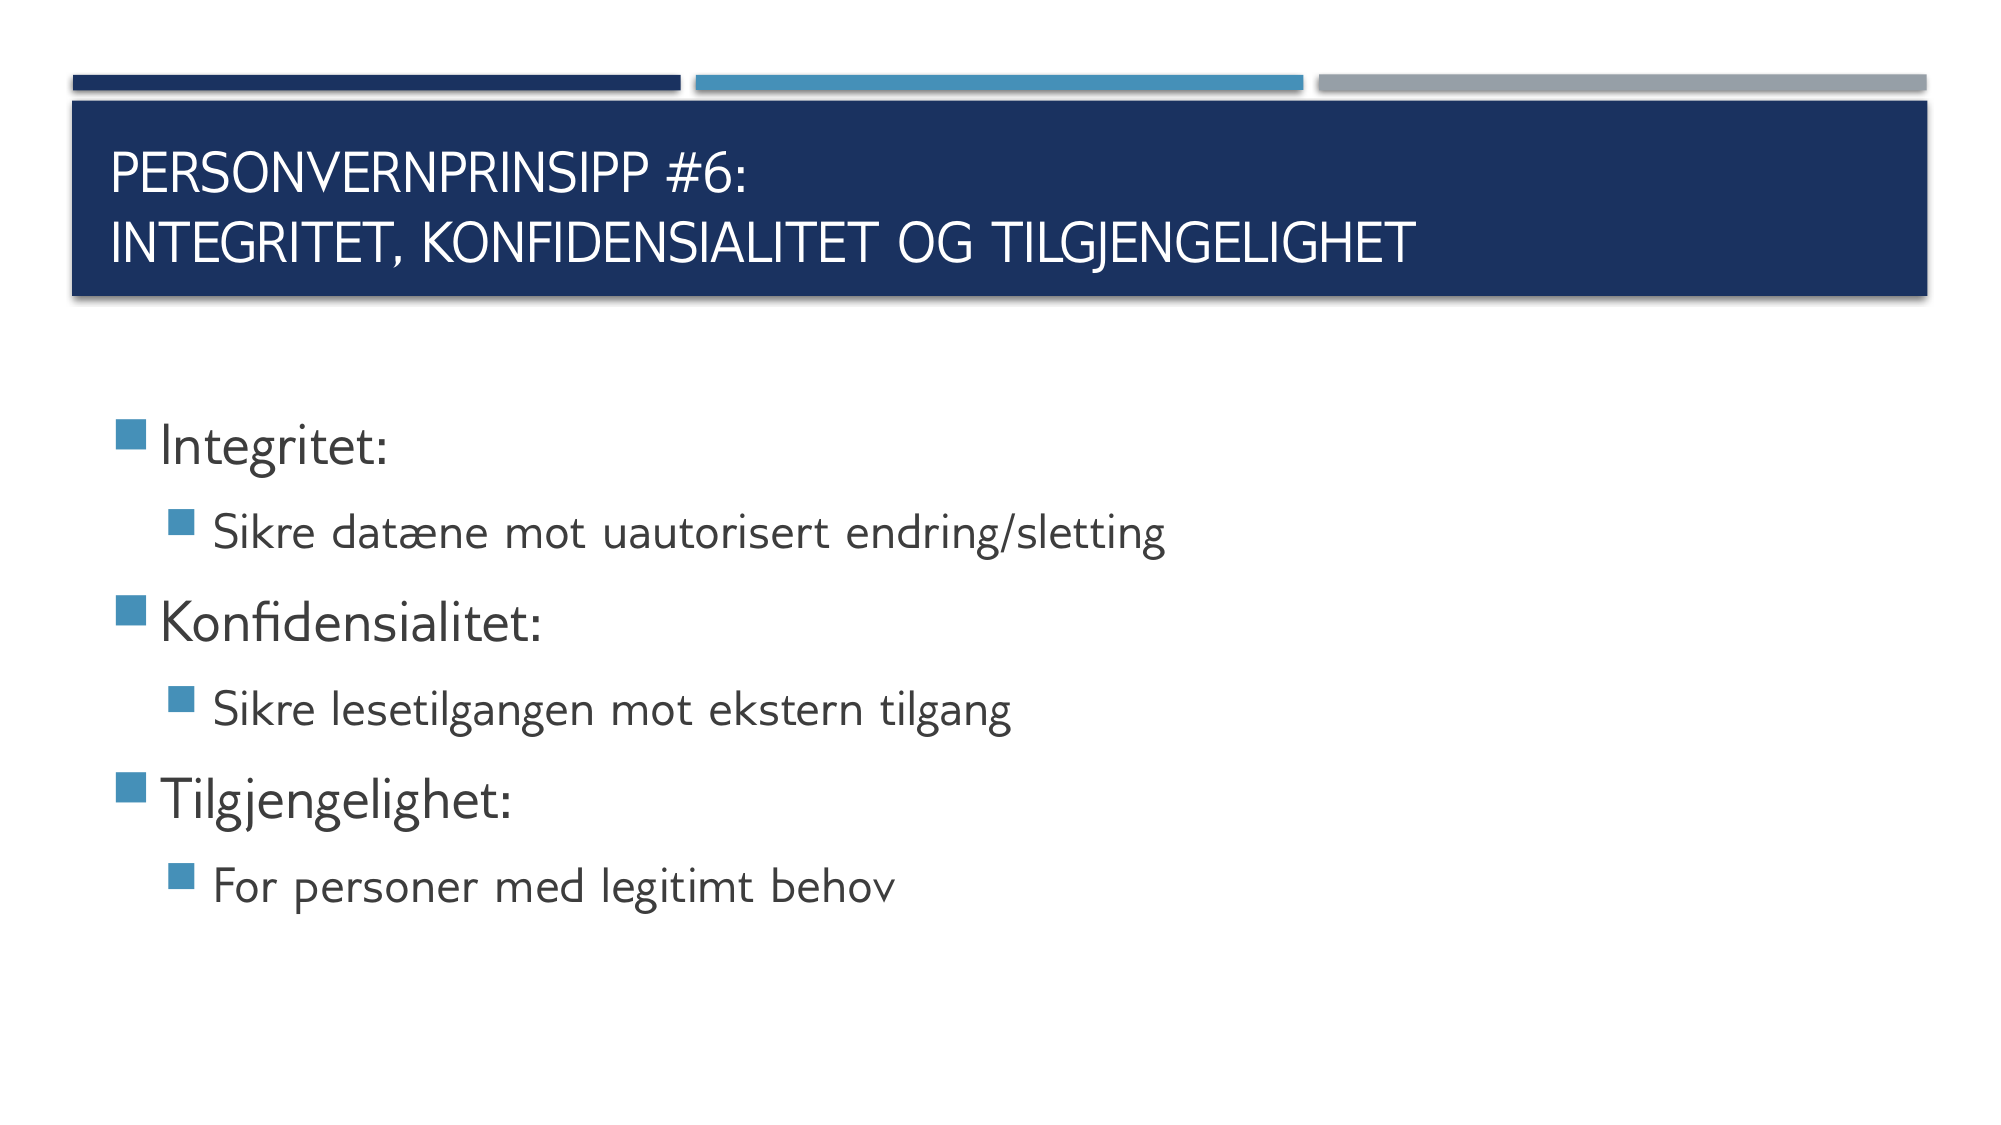

# Personvernprinsipp #6: Integritet, konfidensialitet og tilgjengelighet
Integritet:
Sikre dataene mot uautorisert endring/sletting
Konfidensialitet:
Sikre lesetilgangen mot ekstern tilgang
Tilgjengelighet:
For personer med legitimt behov